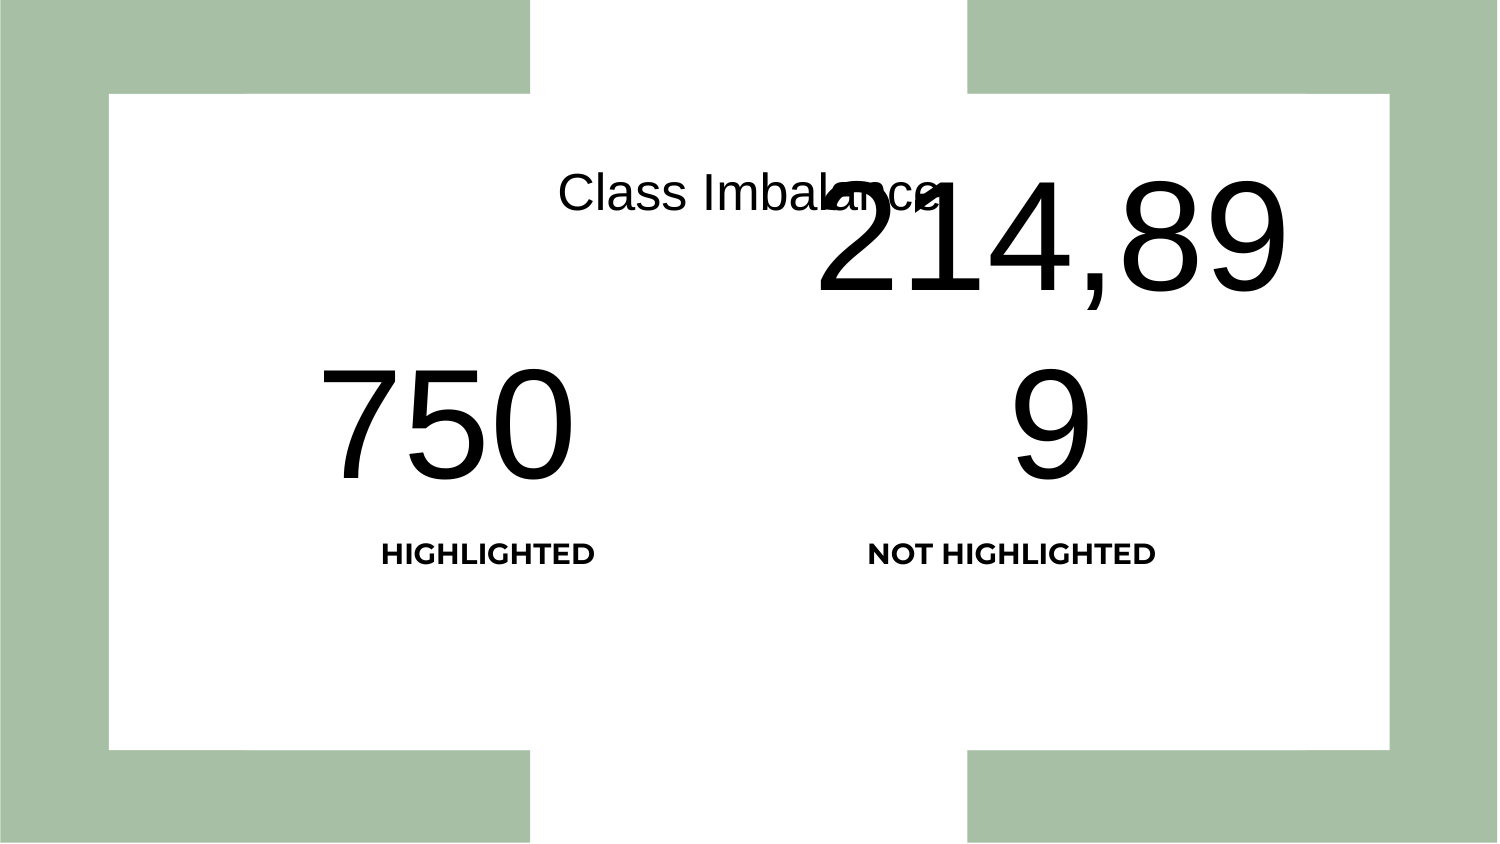

# Class Imbalance
750
214,899
HIGHLIGHTED
NOT HIGHLIGHTED